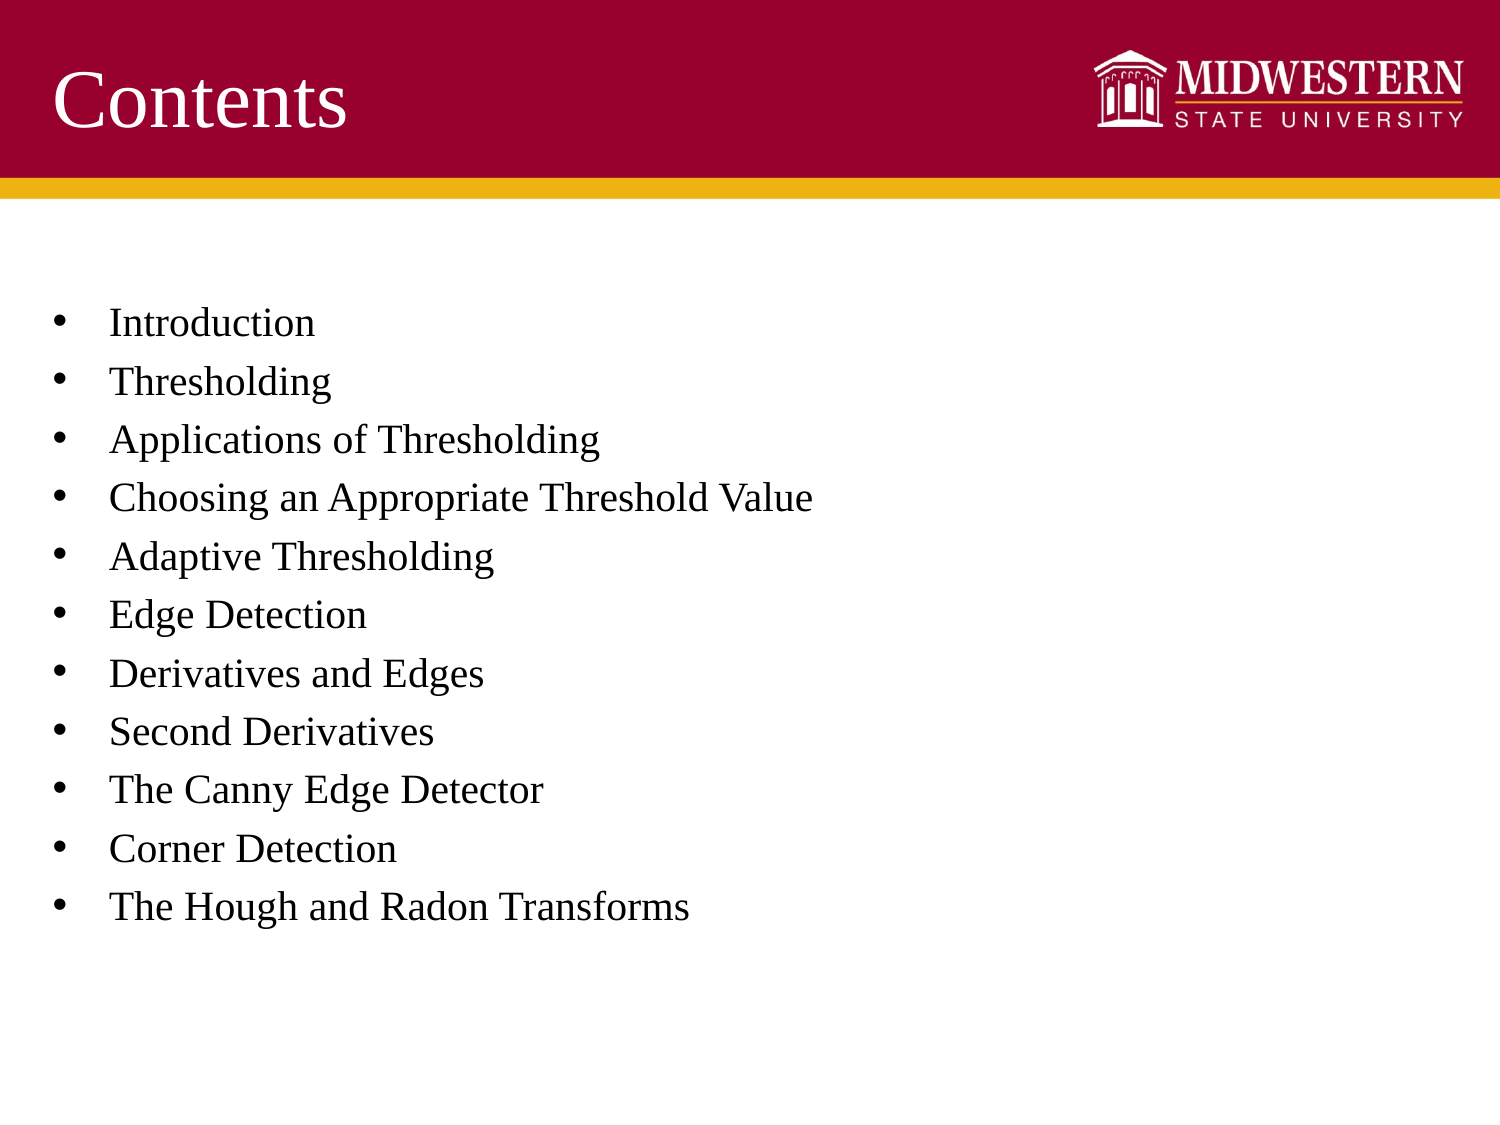

# Contents
Introduction
Thresholding
Applications of Thresholding
Choosing an Appropriate Threshold Value
Adaptive Thresholding
Edge Detection
Derivatives and Edges
Second Derivatives
The Canny Edge Detector
Corner Detection
The Hough and Radon Transforms